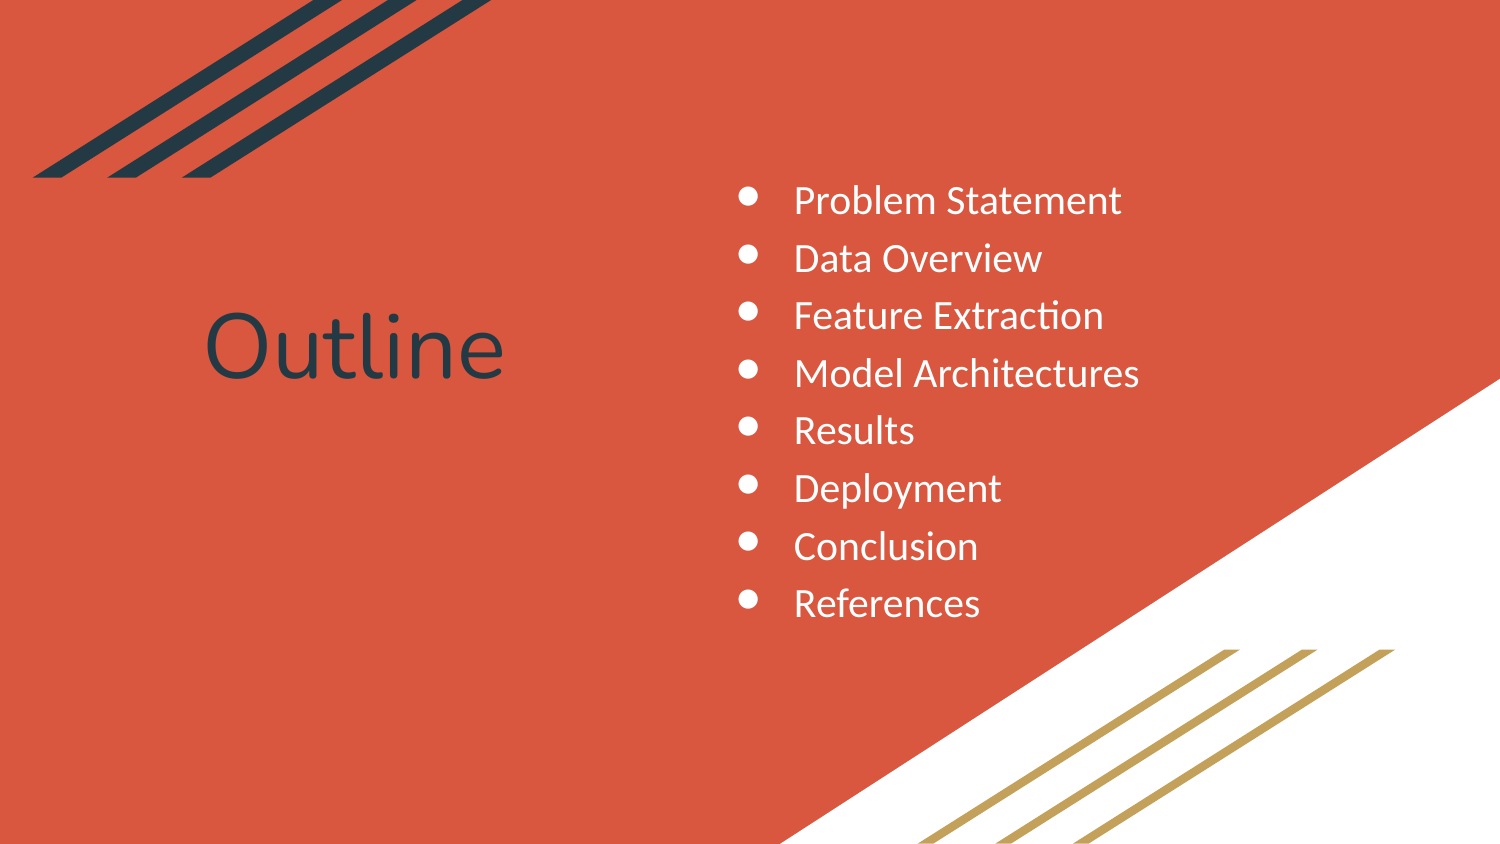

Problem Statement
Data Overview
Feature Extraction
Model Architectures
Results
Deployment
Conclusion
References
# Outline